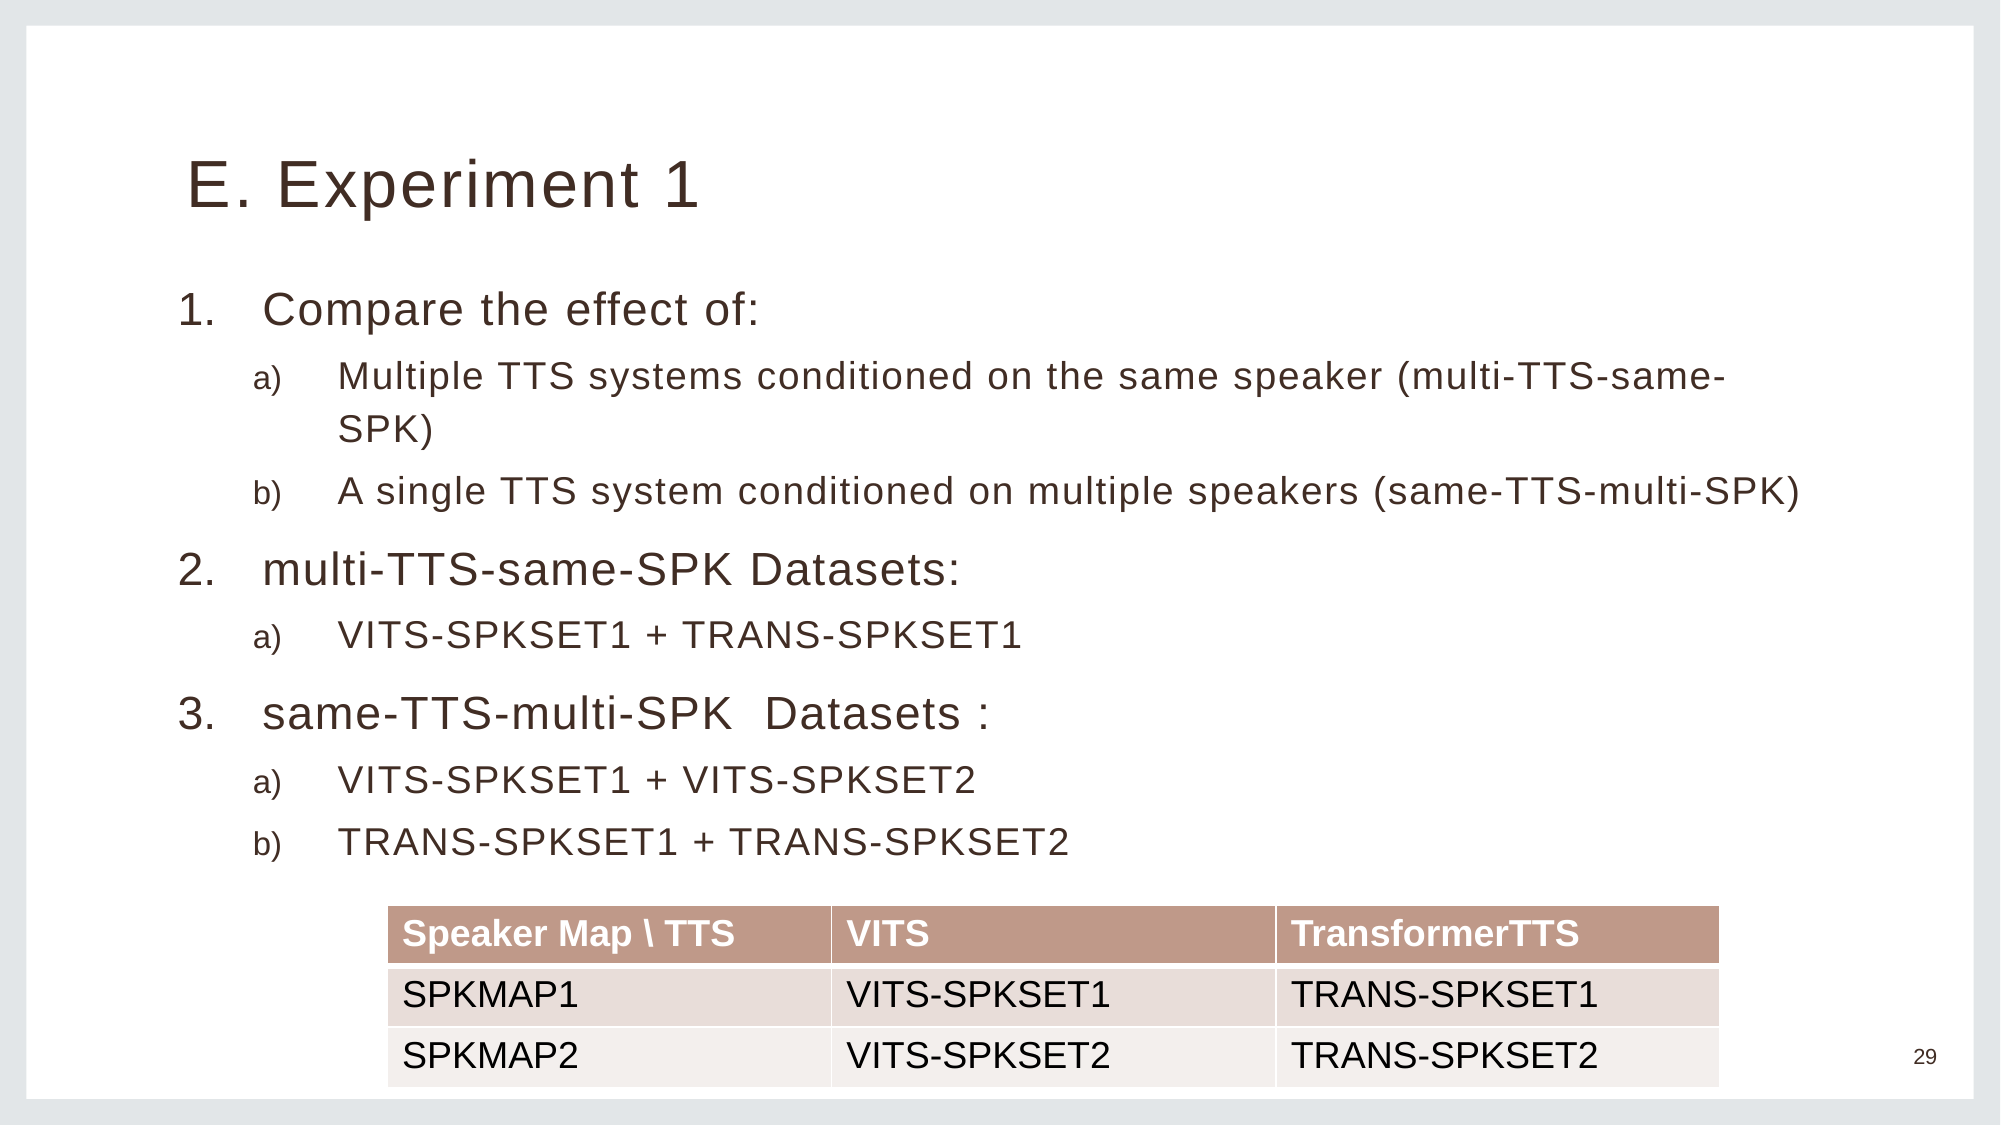

# E. Experiment 1
Compare the effect of:
Multiple TTS systems conditioned on the same speaker (multi-TTS-same-SPK)
A single TTS system conditioned on multiple speakers (same-TTS-multi-SPK)
multi-TTS-same-SPK Datasets:
VITS-SPKSET1 + TRANS-SPKSET1
same-TTS-multi-SPK  Datasets :
VITS-SPKSET1 + VITS-SPKSET2
TRANS-SPKSET1 + TRANS-SPKSET2
| Speaker Map \ TTS | VITS | TransformerTTS |
| --- | --- | --- |
| SPKMAP1 | VITS-SPKSET1 | TRANS-SPKSET1 |
| SPKMAP2 | VITS-SPKSET2 | TRANS-SPKSET2 |
29